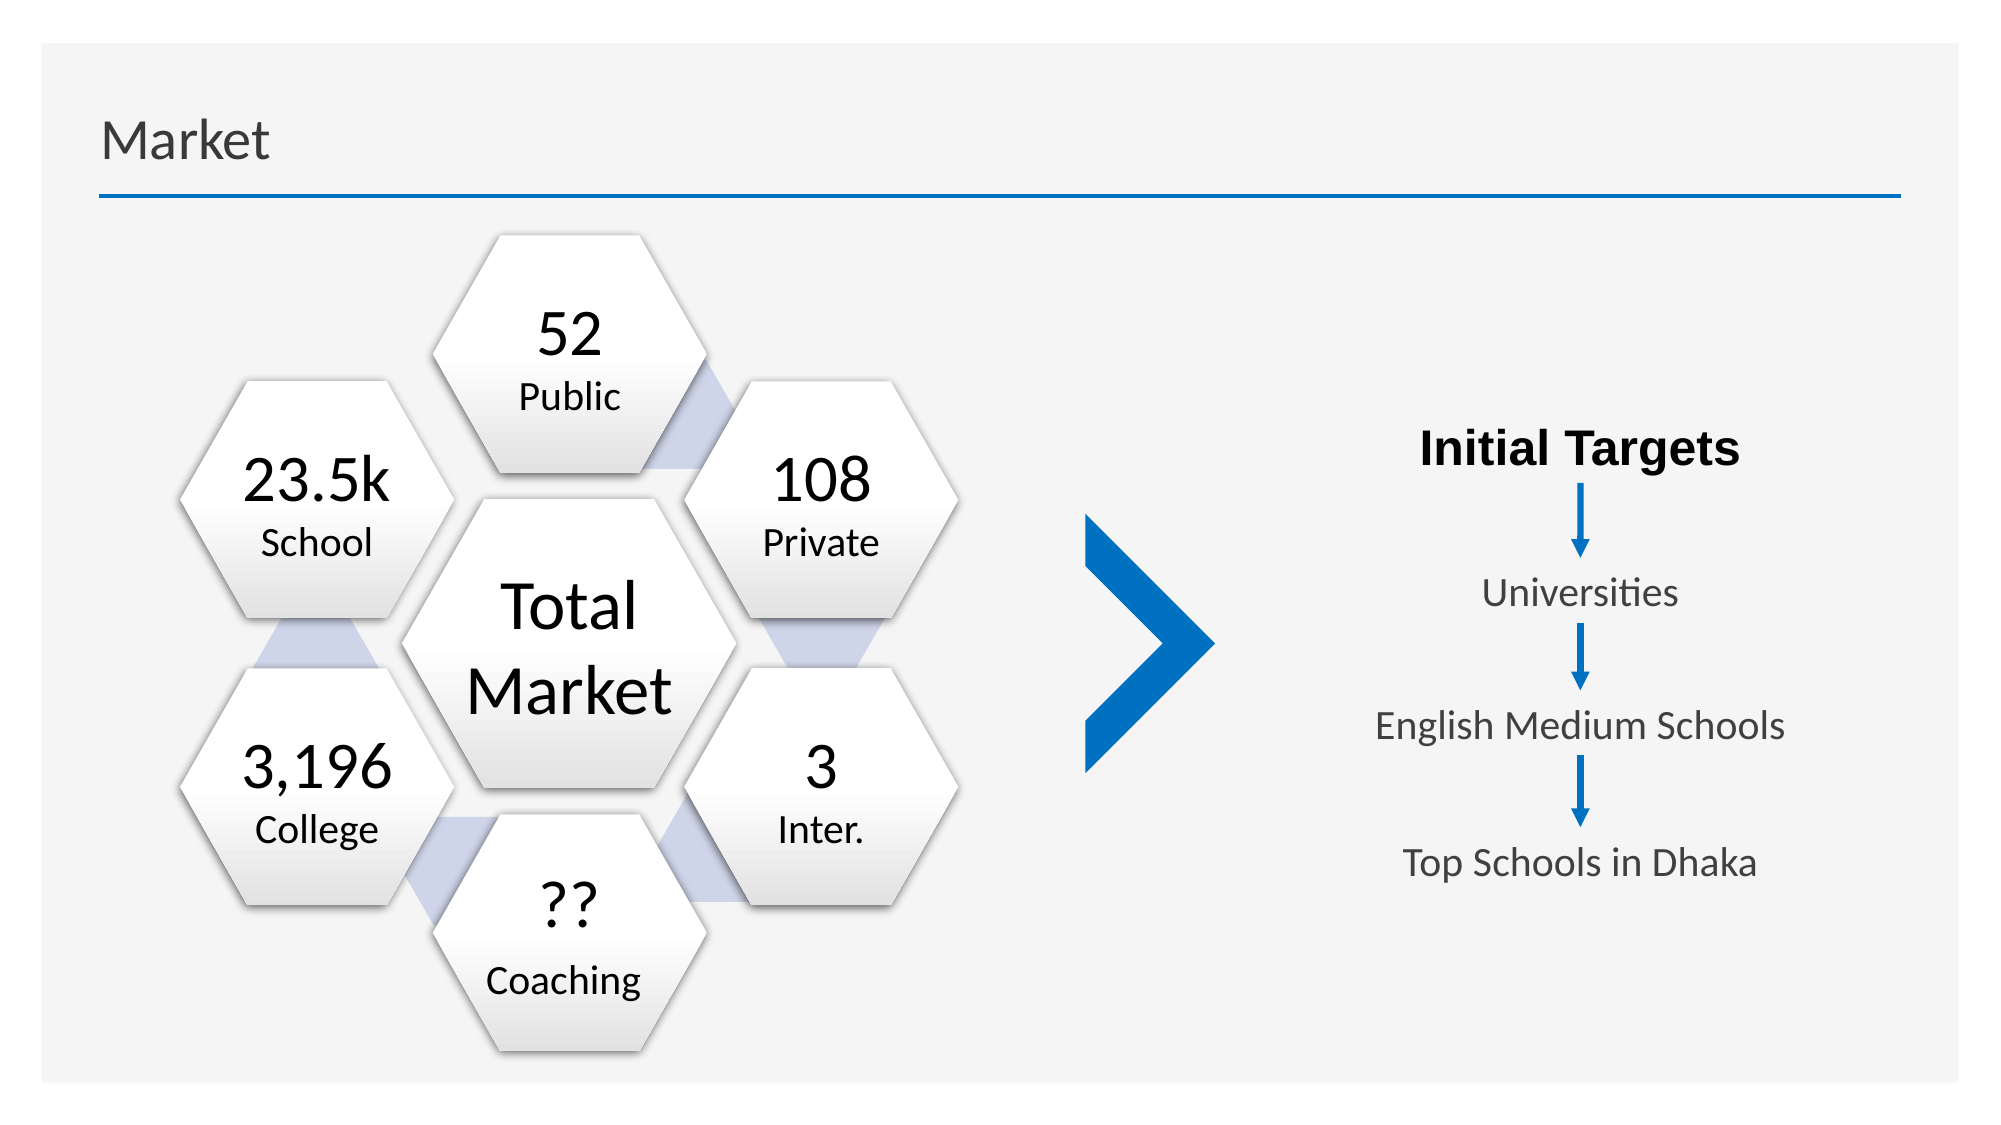

# Market
Total Market
52
Public
108
Private
3
Inter.
??
Coaching
3,196
College
23.5k
School
Initial Targets
Universities
English Medium Schools
Top Schools in Dhaka